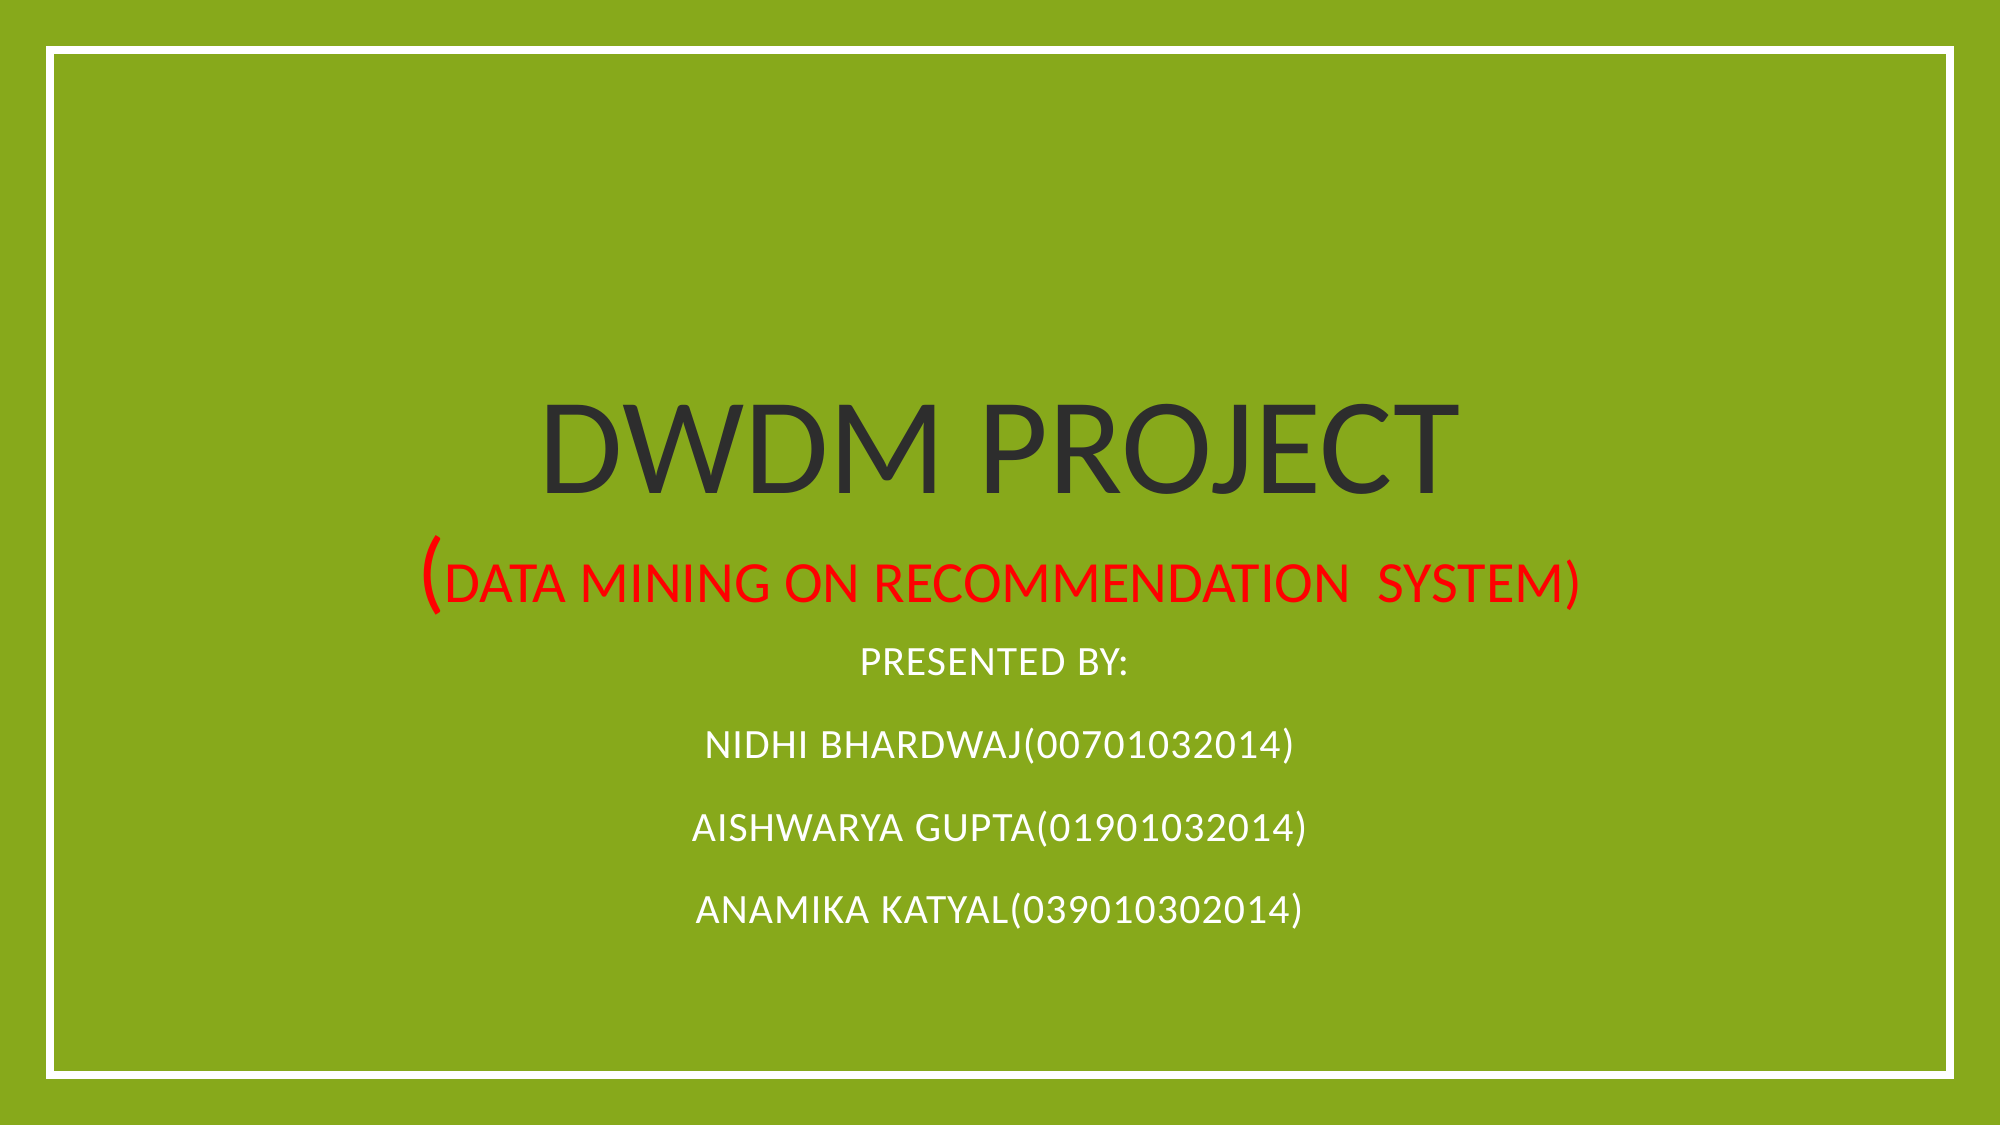

# DWDM PROJECT (data mining on recommendation  system)
PRESENTED BY:
NIDHI BHARDWAJ(00701032014)
AISHWARYA GUPTA(01901032014)
ANAMIKA KATYAL(039010302014)